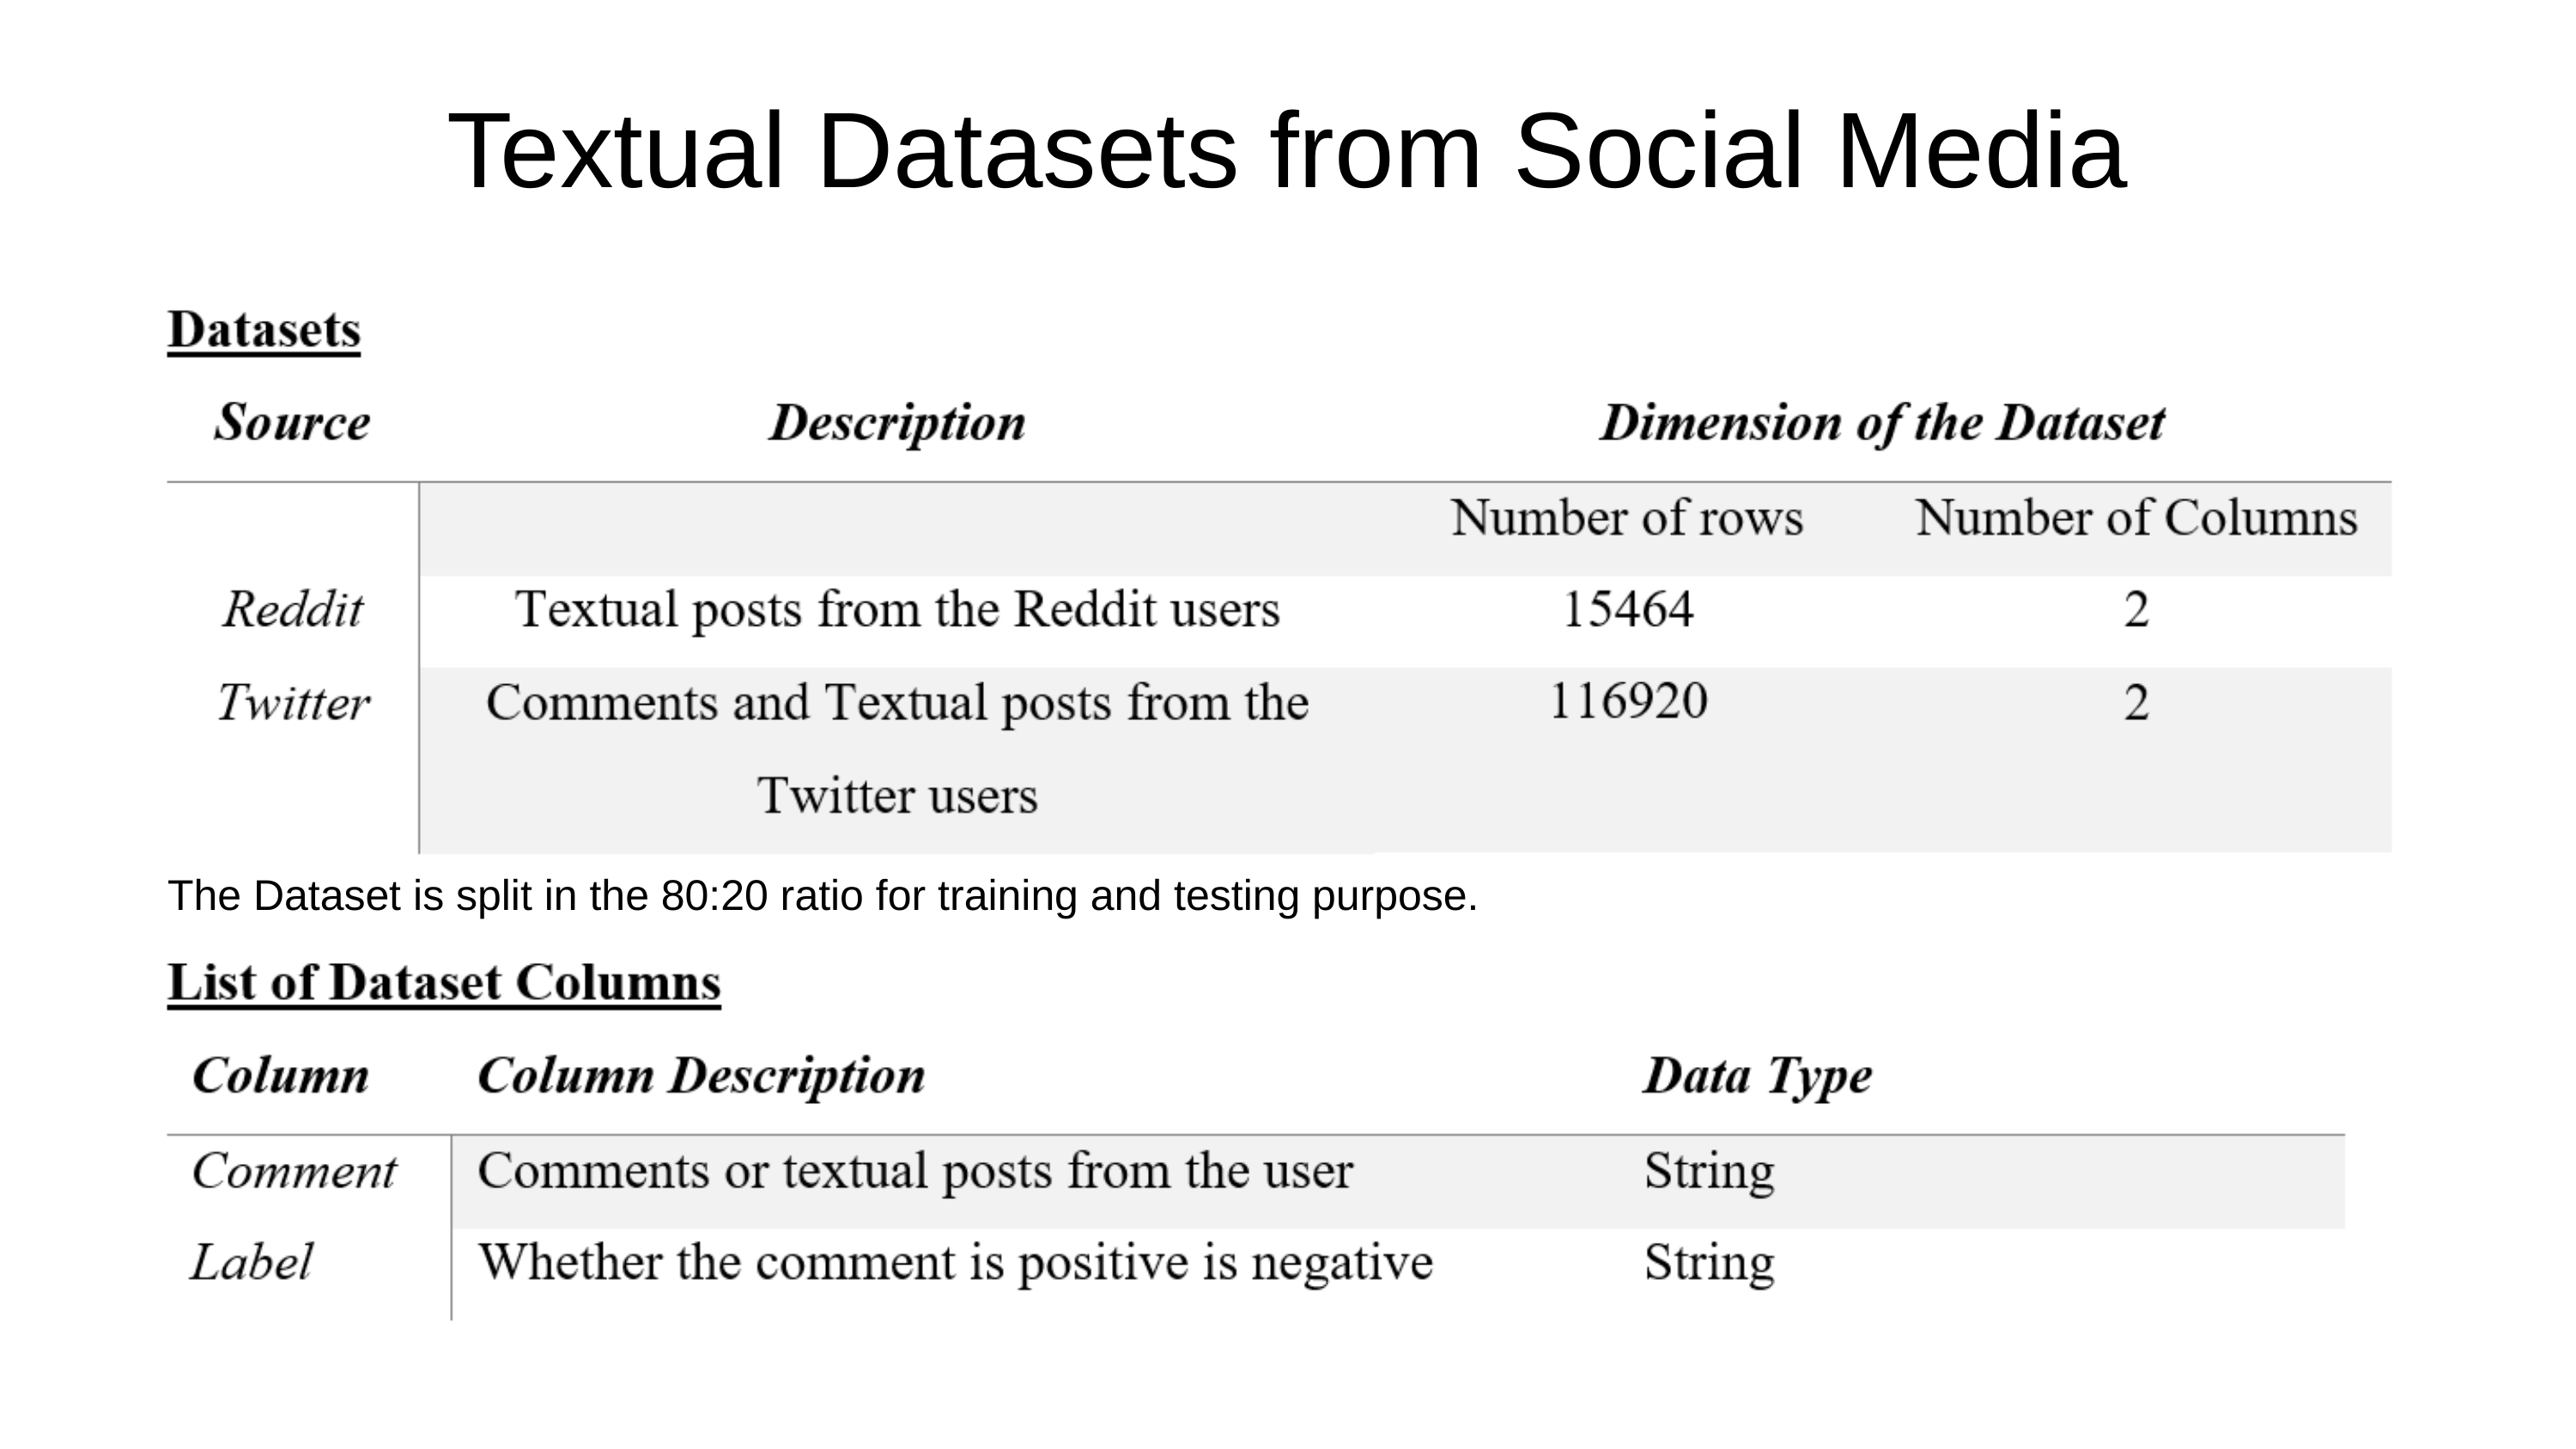

Textual Datasets from Social Media

The Dataset is split in the 80:20 ratio for training and testing purpose.